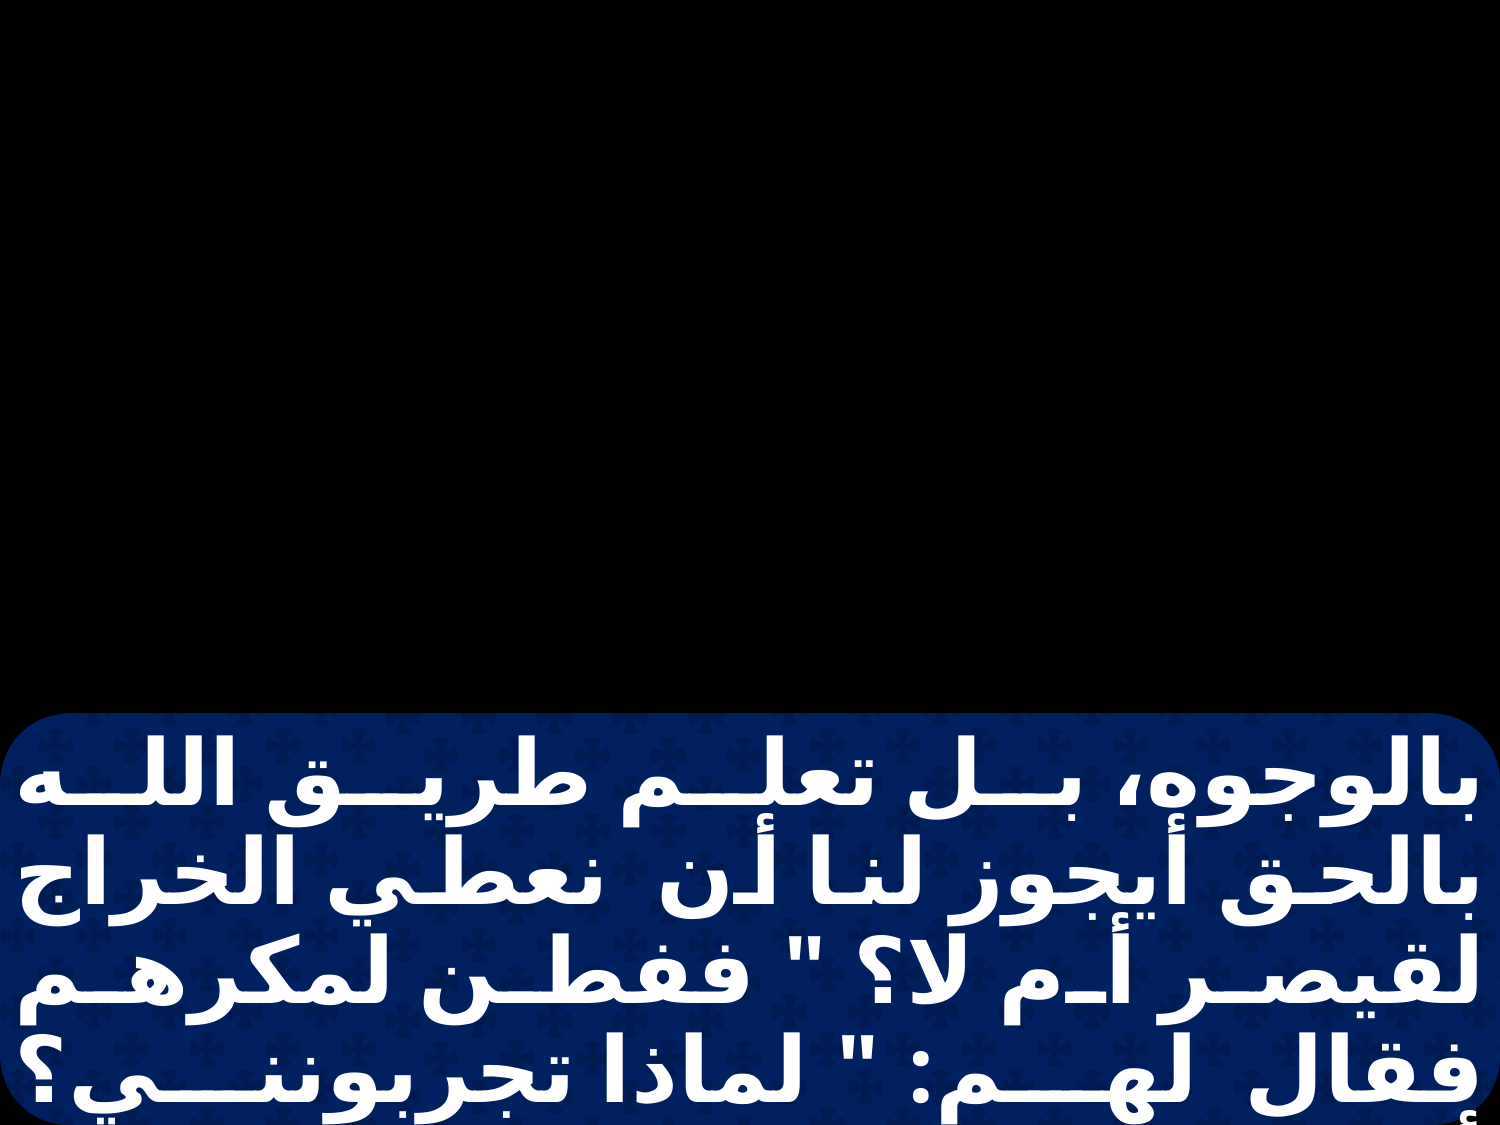

بالوجوه، بل تعلم طريق الله بالحق أيجوز لنا أن  نعطي الخراج لقيصر أم لا؟ " ففطن لمكرهم فقال  لهم: " لماذا تجربونني؟ أروني دينارا، لمن  الصورة والكتابة  " فأجابوا وقالوا: " لقيصر ".